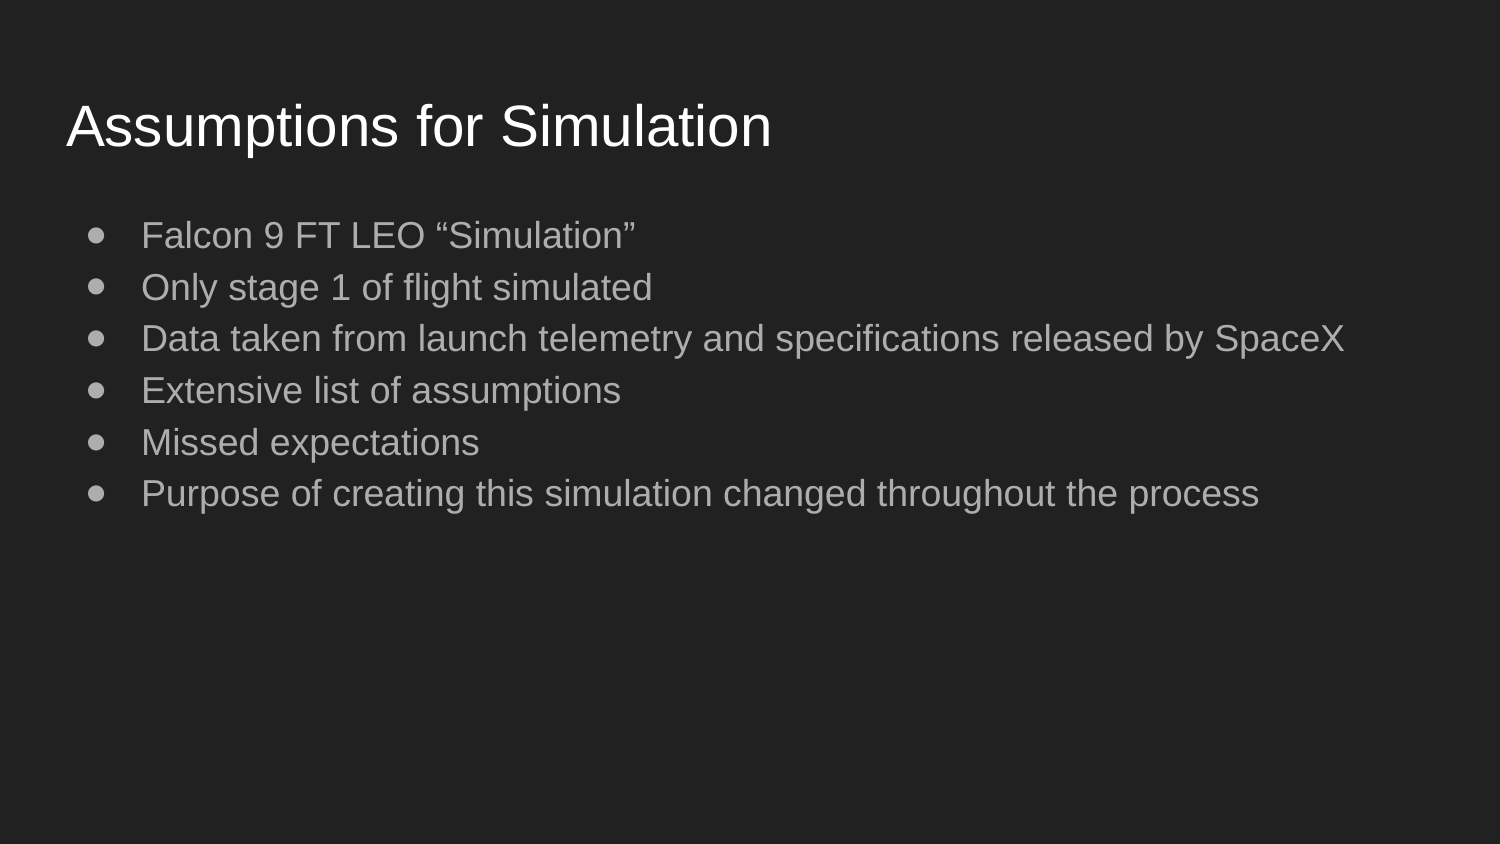

# Assumptions for Simulation
Falcon 9 FT LEO “Simulation”
Only stage 1 of flight simulated
Data taken from launch telemetry and specifications released by SpaceX
Extensive list of assumptions
Missed expectations
Purpose of creating this simulation changed throughout the process